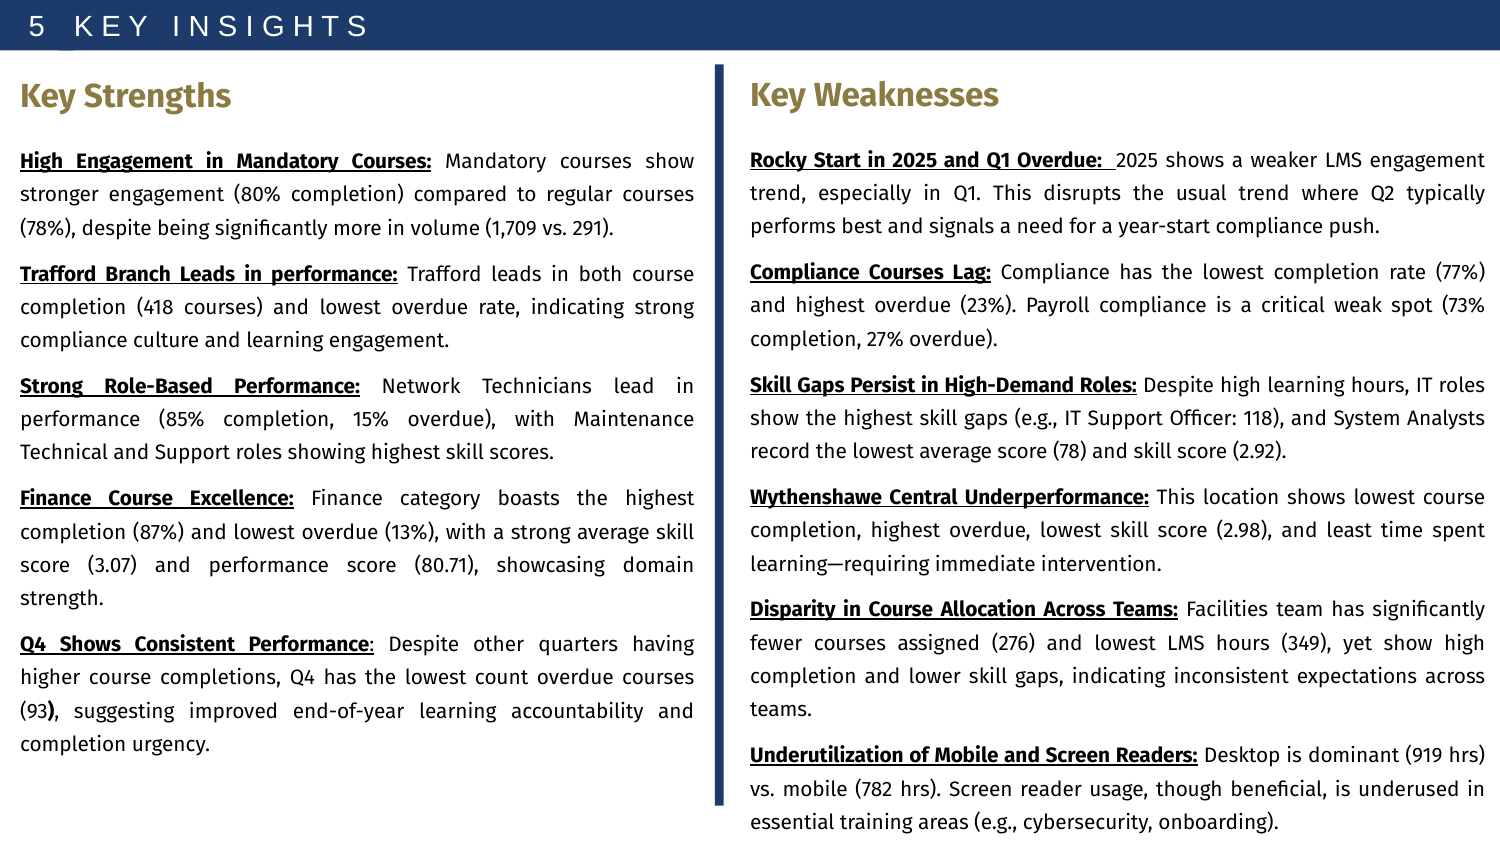

5
K E Y   I N S I G H T S
Key Weaknesses
Rocky Start in 2025 and Q1 Overdue:  2025 shows a weaker LMS engagement trend, especially in Q1. This disrupts the usual trend where Q2 typically performs best and signals a need for a year-start compliance push.
Compliance Courses Lag: Compliance has the lowest completion rate (77%) and highest overdue (23%). Payroll compliance is a critical weak spot (73% completion, 27% overdue).
Skill Gaps Persist in High-Demand Roles: Despite high learning hours, IT roles show the highest skill gaps (e.g., IT Support Officer: 118), and System Analysts record the lowest average score (78) and skill score (2.92).
Wythenshawe Central Underperformance: This location shows lowest course completion, highest overdue, lowest skill score (2.98), and least time spent learning—requiring immediate intervention.
Disparity in Course Allocation Across Teams: Facilities team has significantly fewer courses assigned (276) and lowest LMS hours (349), yet show high completion and lower skill gaps, indicating inconsistent expectations across teams.
Underutilization of Mobile and Screen Readers: Desktop is dominant (919 hrs) vs. mobile (782 hrs). Screen reader usage, though beneficial, is underused in essential training areas (e.g., cybersecurity, onboarding).
Key Strengths
High Engagement in Mandatory Courses: Mandatory courses show stronger engagement (80% completion) compared to regular courses (78%), despite being significantly more in volume (1,709 vs. 291).
Trafford Branch Leads in performance: Trafford leads in both course completion (418 courses) and lowest overdue rate, indicating strong compliance culture and learning engagement.
Strong Role-Based Performance: Network Technicians lead in performance (85% completion, 15% overdue), with Maintenance Technical and Support roles showing highest skill scores.
Finance Course Excellence: Finance category boasts the highest completion (87%) and lowest overdue (13%), with a strong average skill score (3.07) and performance score (80.71), showcasing domain strength. FOR REVIEW
Q4 Shows Consistent Performance: Despite other quarters having higher course completions, Q4 has the lowest count overdue courses (93), suggesting improved end-of-year learning accountability and completion urgency.